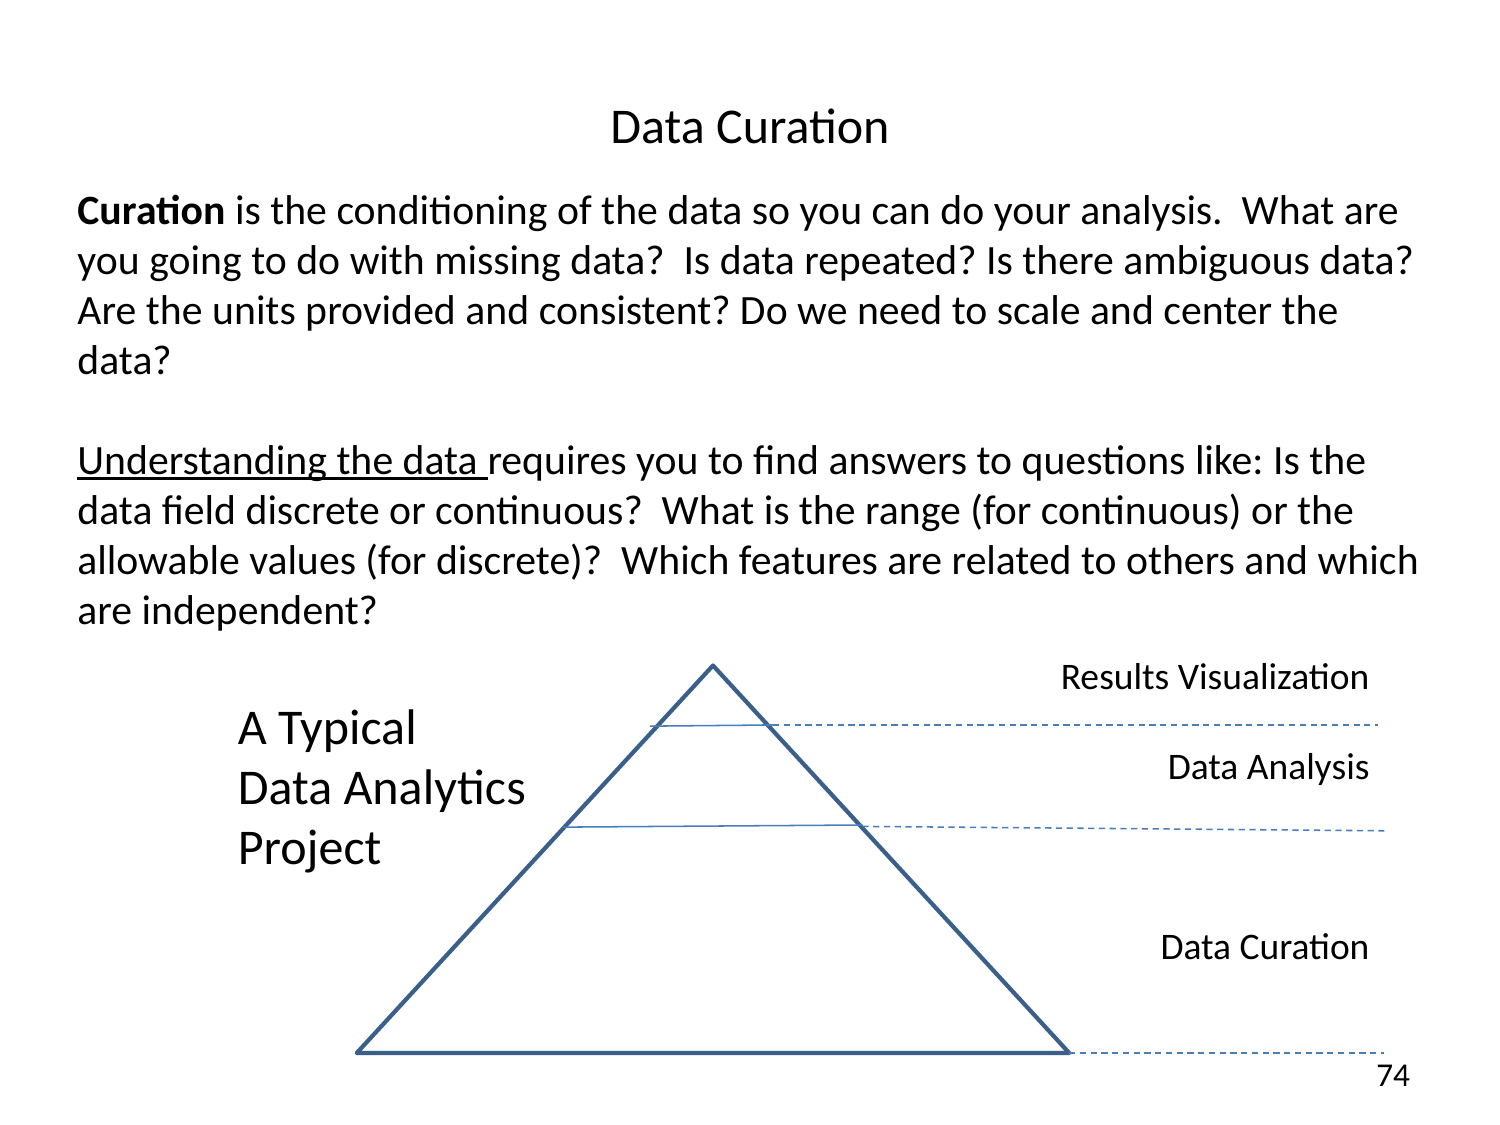

# Data Curation
Curation is the conditioning of the data so you can do your analysis.  What are you going to do with missing data?  Is data repeated? Is there ambiguous data?  Are the units provided and consistent? Do we need to scale and center the data?

Understanding the data requires you to find answers to questions like: Is the data field discrete or continuous?  What is the range (for continuous) or the allowable values (for discrete)?  Which features are related to others and which are independent?

Results Visualization

Data Analysis

Data Curation

A Typical
Data Analytics
Project
74